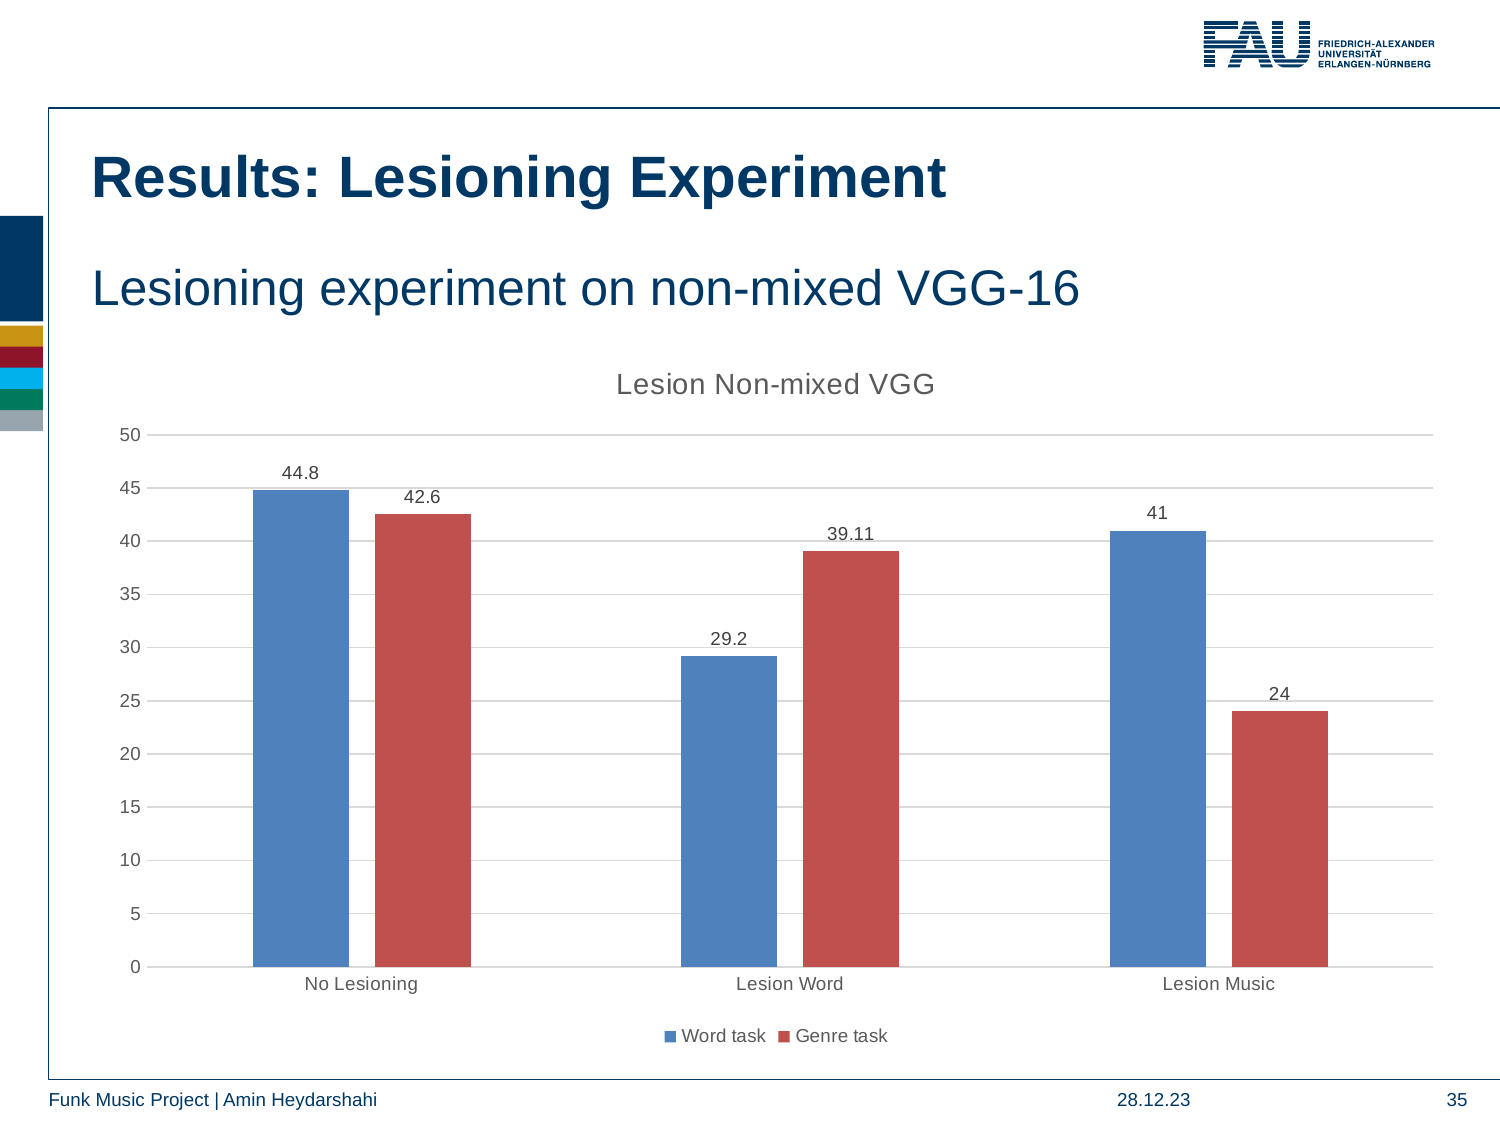

Results: Lesioning Experiment
Lesioning experiment on non-mixed VGG-16

### Chart: Lesion Non-mixed VGG

| Category | Word task | Genre task |
|---|---|---|
| No Lesioning | 44.8 | 42.6 |
| Lesion Word | 29.2 | 39.11 |
| Lesion Music | 41.0 | 24.0 |
28.12.23
35
Funk Music Project | Amin Heydarshahi